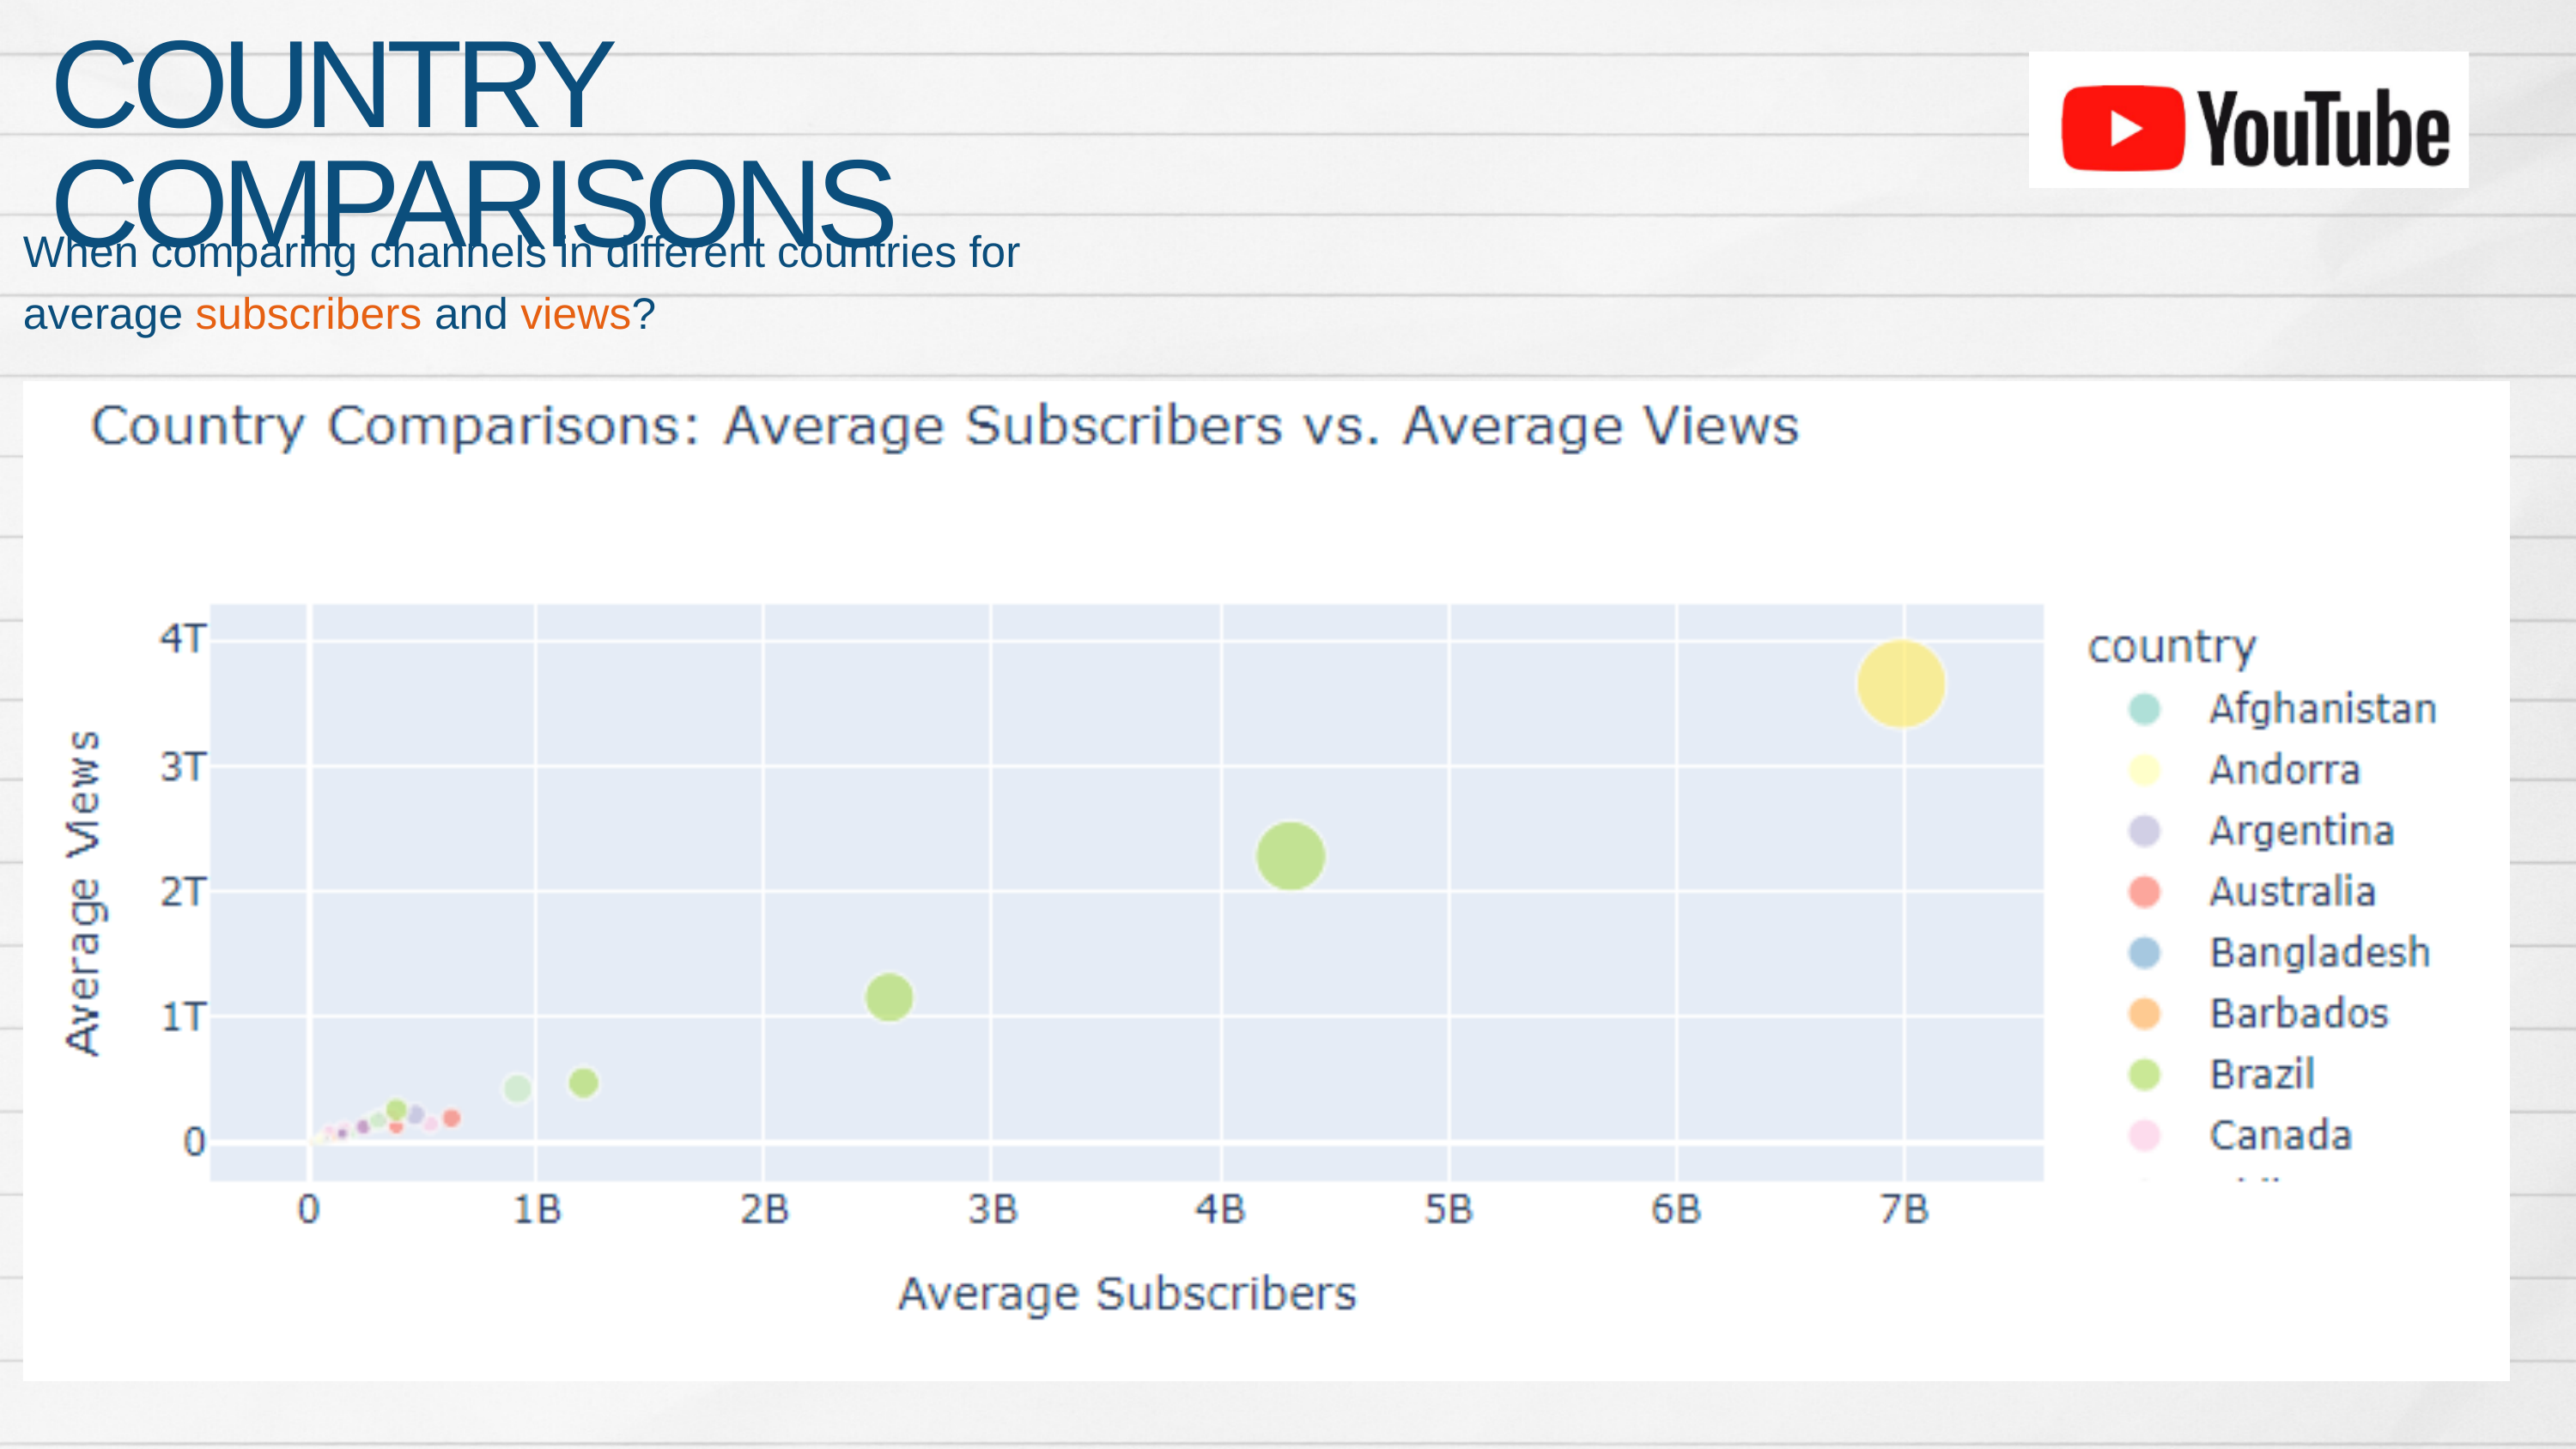

COUNTRY COMPARISONS

When comparing channels in different countries for average subscribers and views?